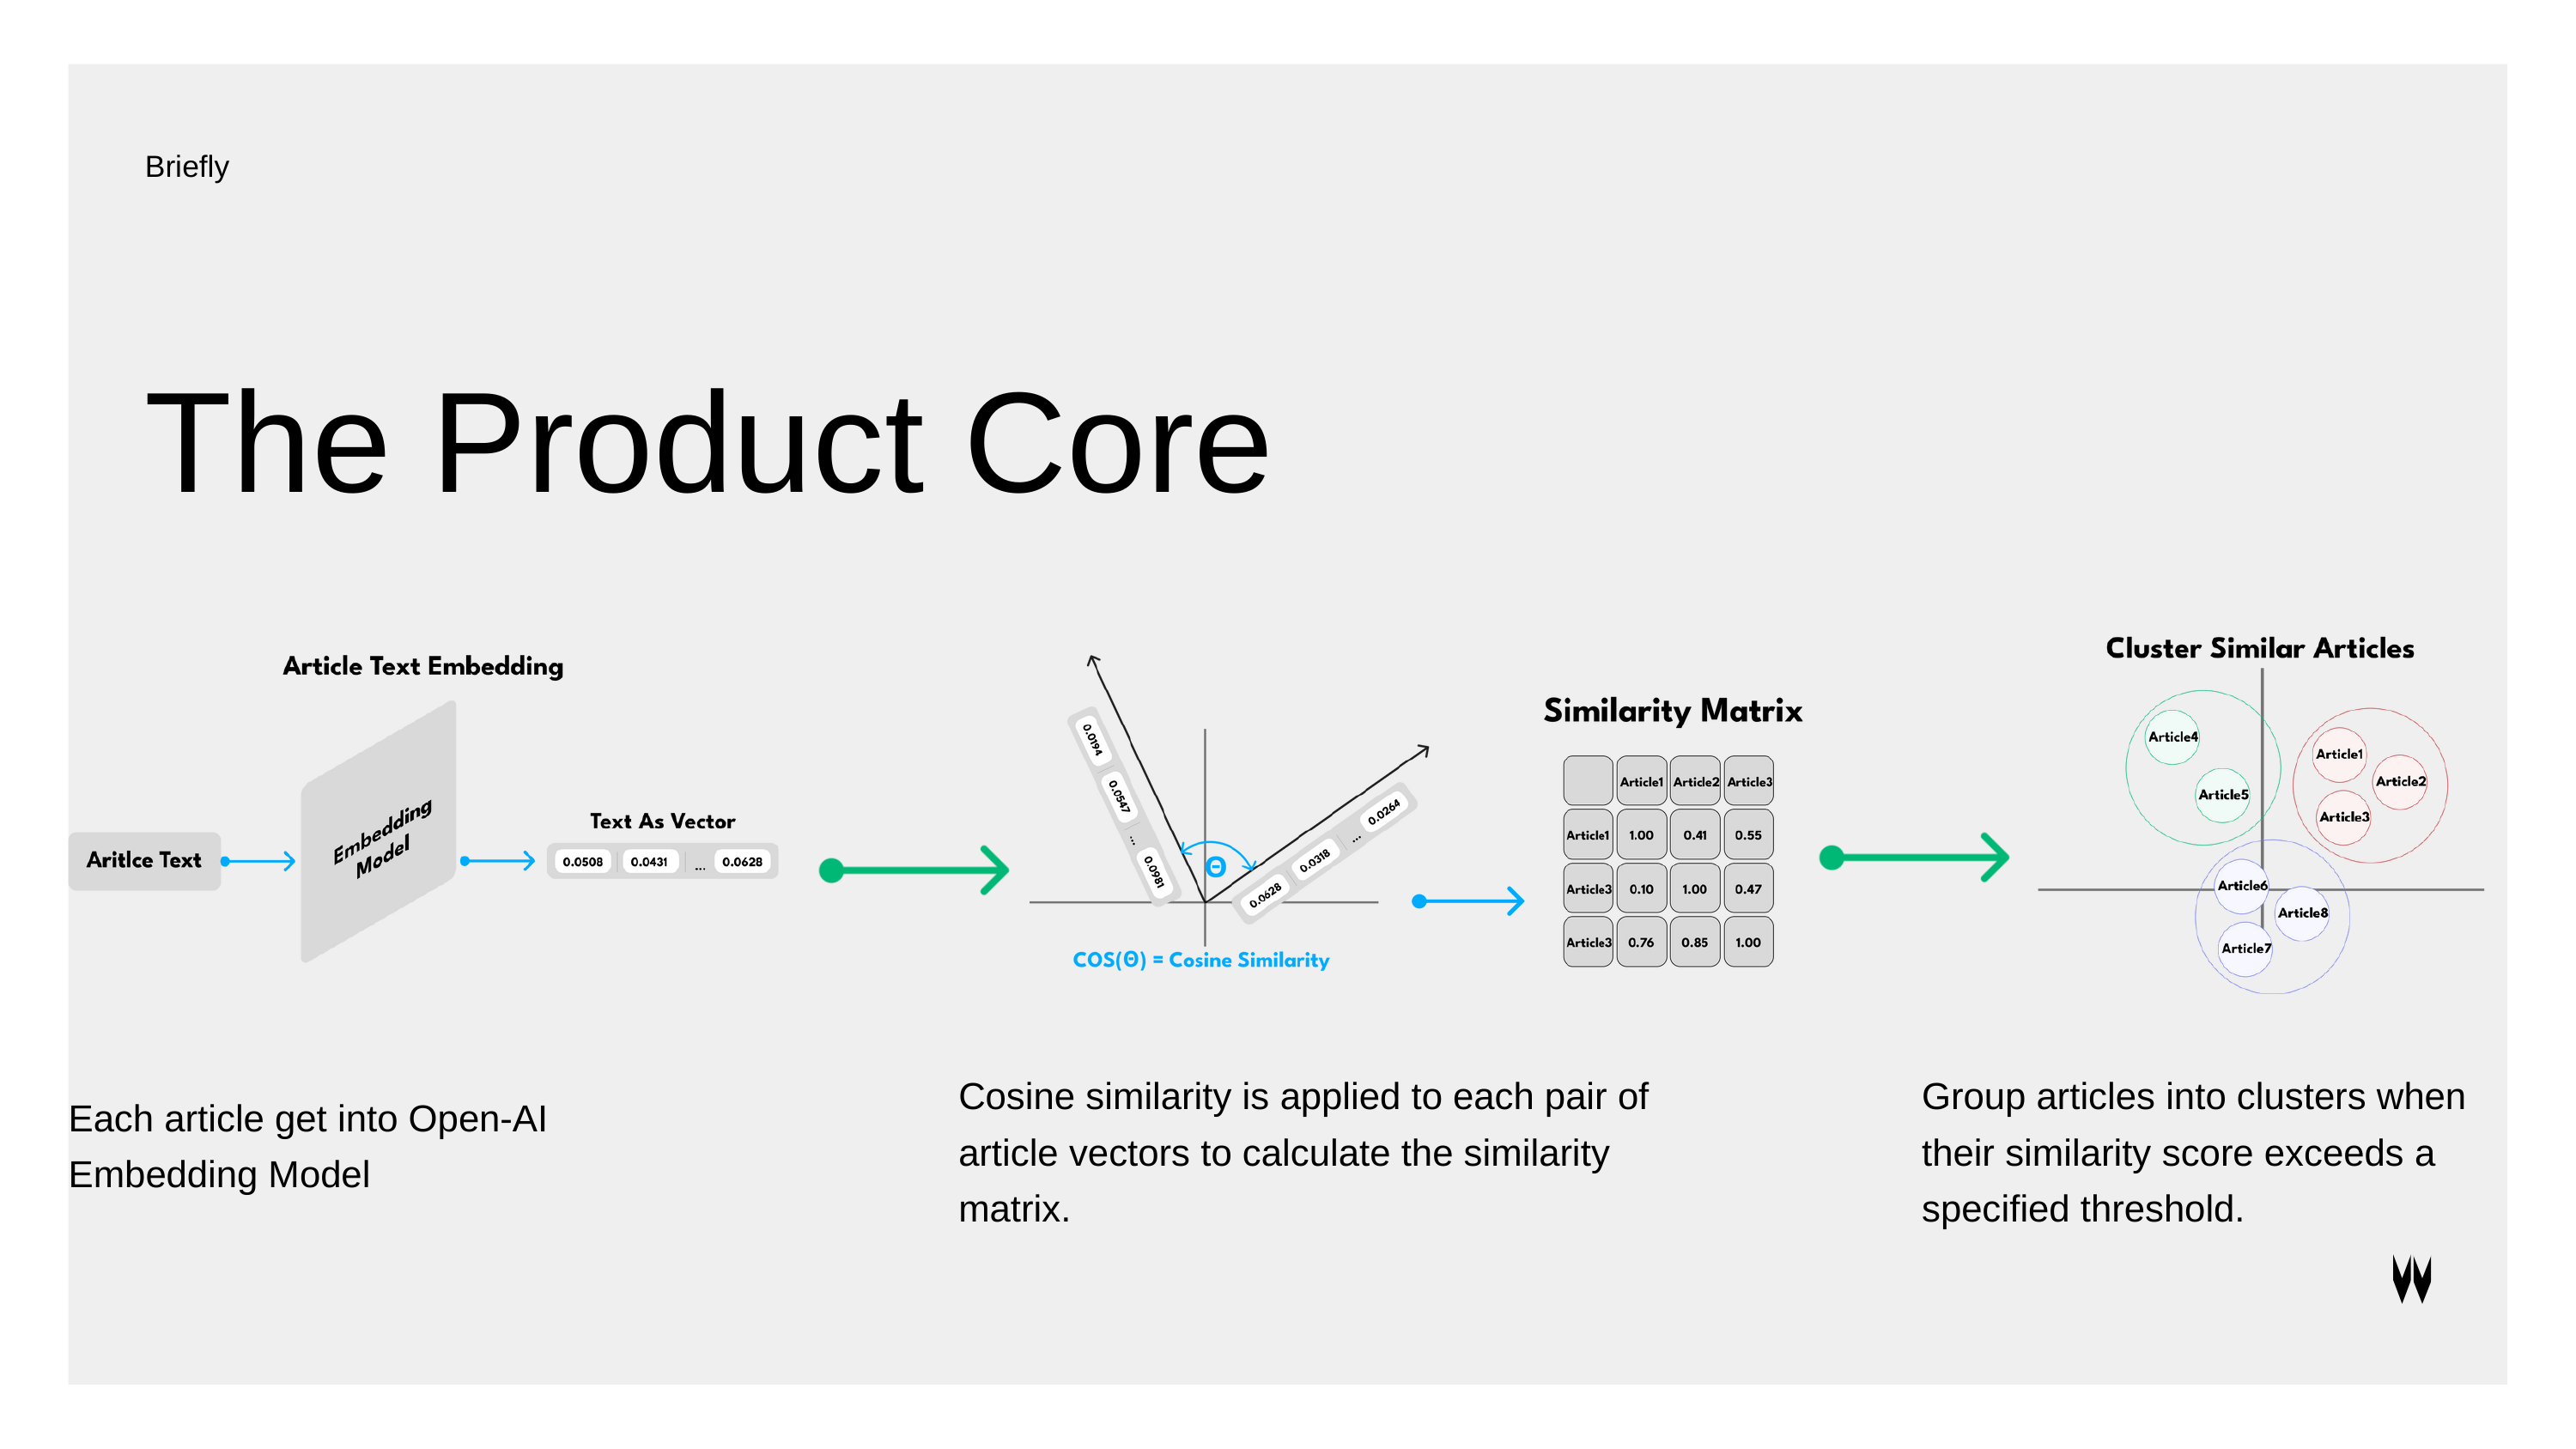

Briefly
The Product Core

Cosine similarity is applied to each pair of article vectors to calculate the similarity matrix.

Group articles into clusters when their similarity score exceeds a specified threshold.

Each article get into Open-AI Embedding Model